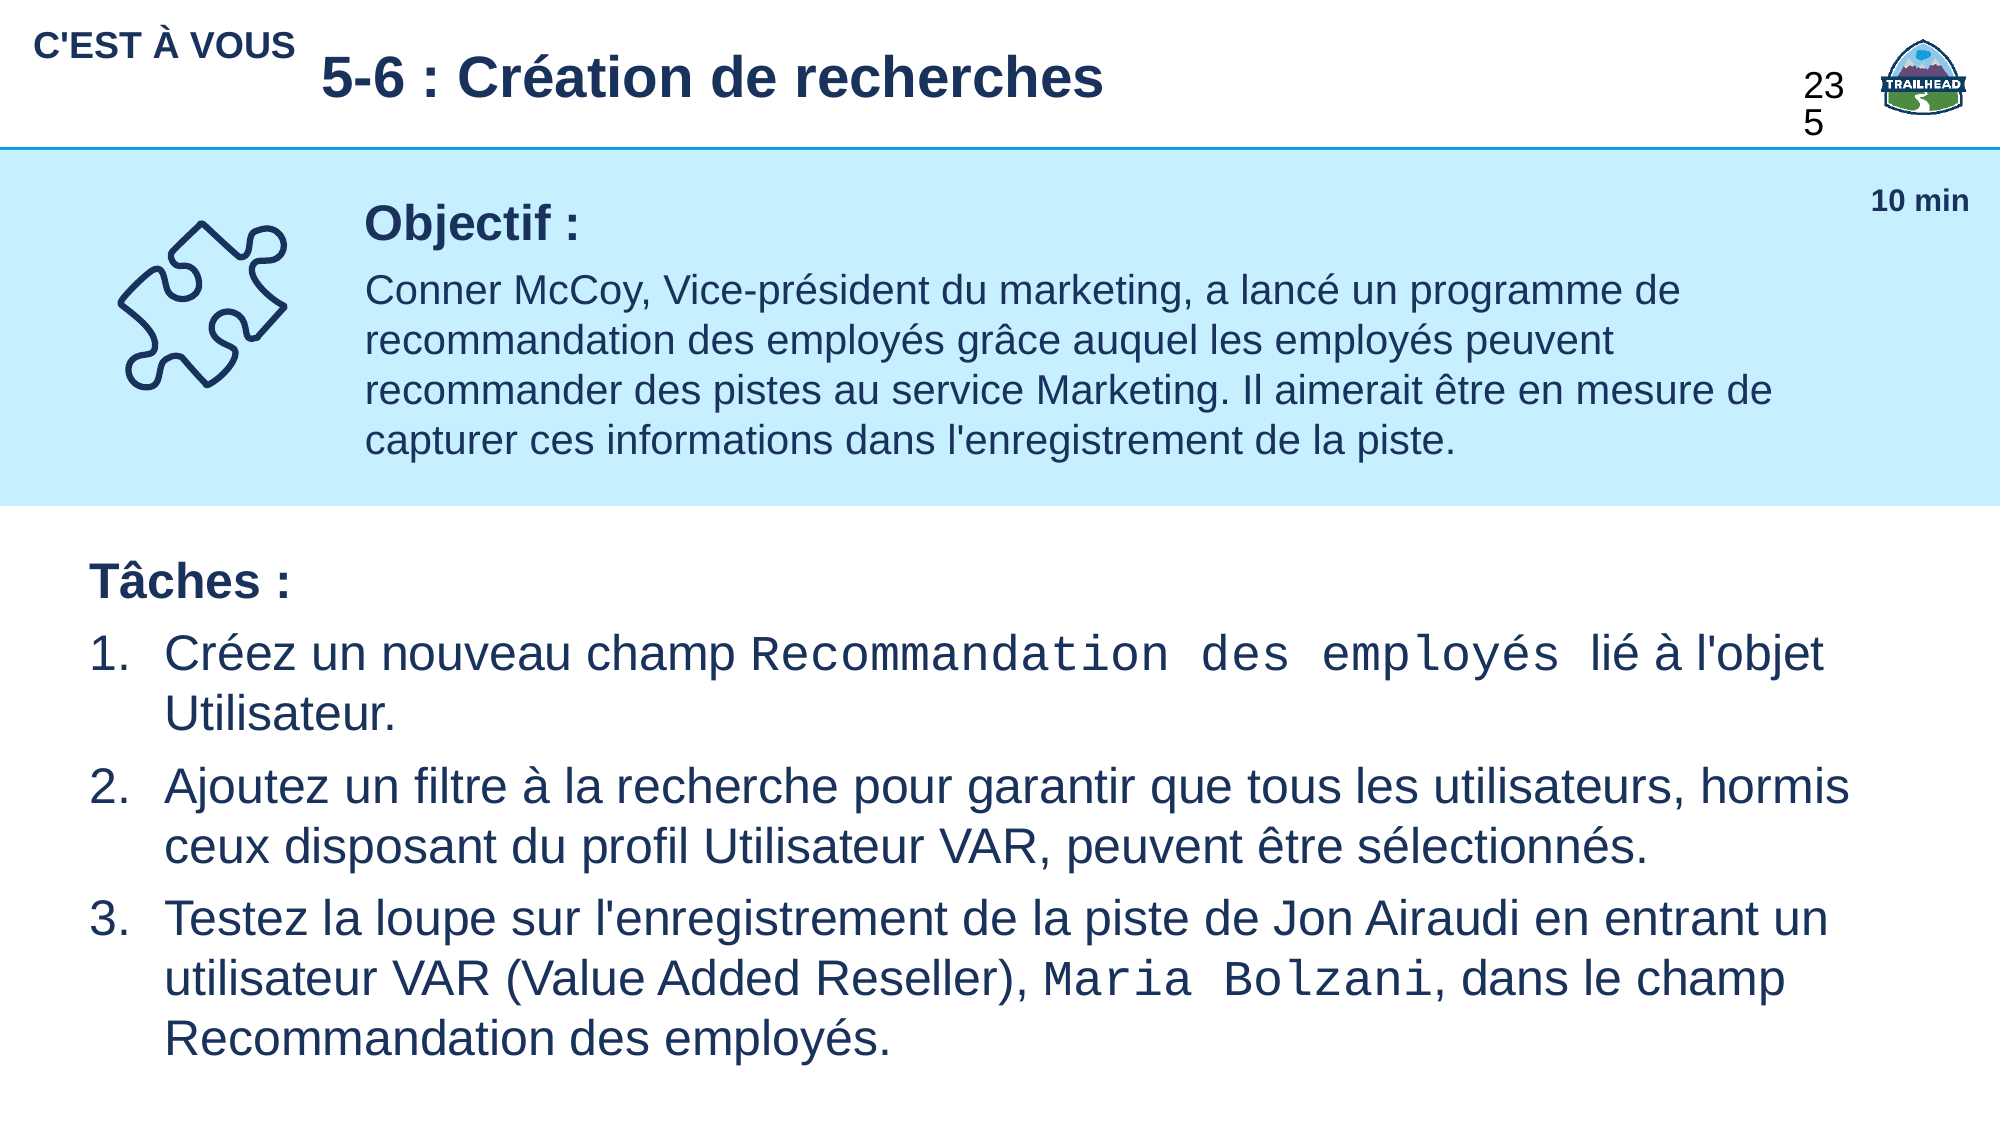

5-6 : Création de recherches
C'EST À VOUS
235
Objectif :
Conner McCoy, Vice-président du marketing, a lancé un programme de recommandation des employés grâce auquel les employés peuvent recommander des pistes au service Marketing. Il aimerait être en mesure de capturer ces informations dans l'enregistrement de la piste.
10 min
Tâches :
Créez un nouveau champ Recommandation des employés lié à l'objet Utilisateur.
Ajoutez un filtre à la recherche pour garantir que tous les utilisateurs, hormis ceux disposant du profil Utilisateur VAR, peuvent être sélectionnés.
Testez la loupe sur l'enregistrement de la piste de Jon Airaudi en entrant un utilisateur VAR (Value Added Reseller), Maria Bolzani, dans le champ Recommandation des employés.